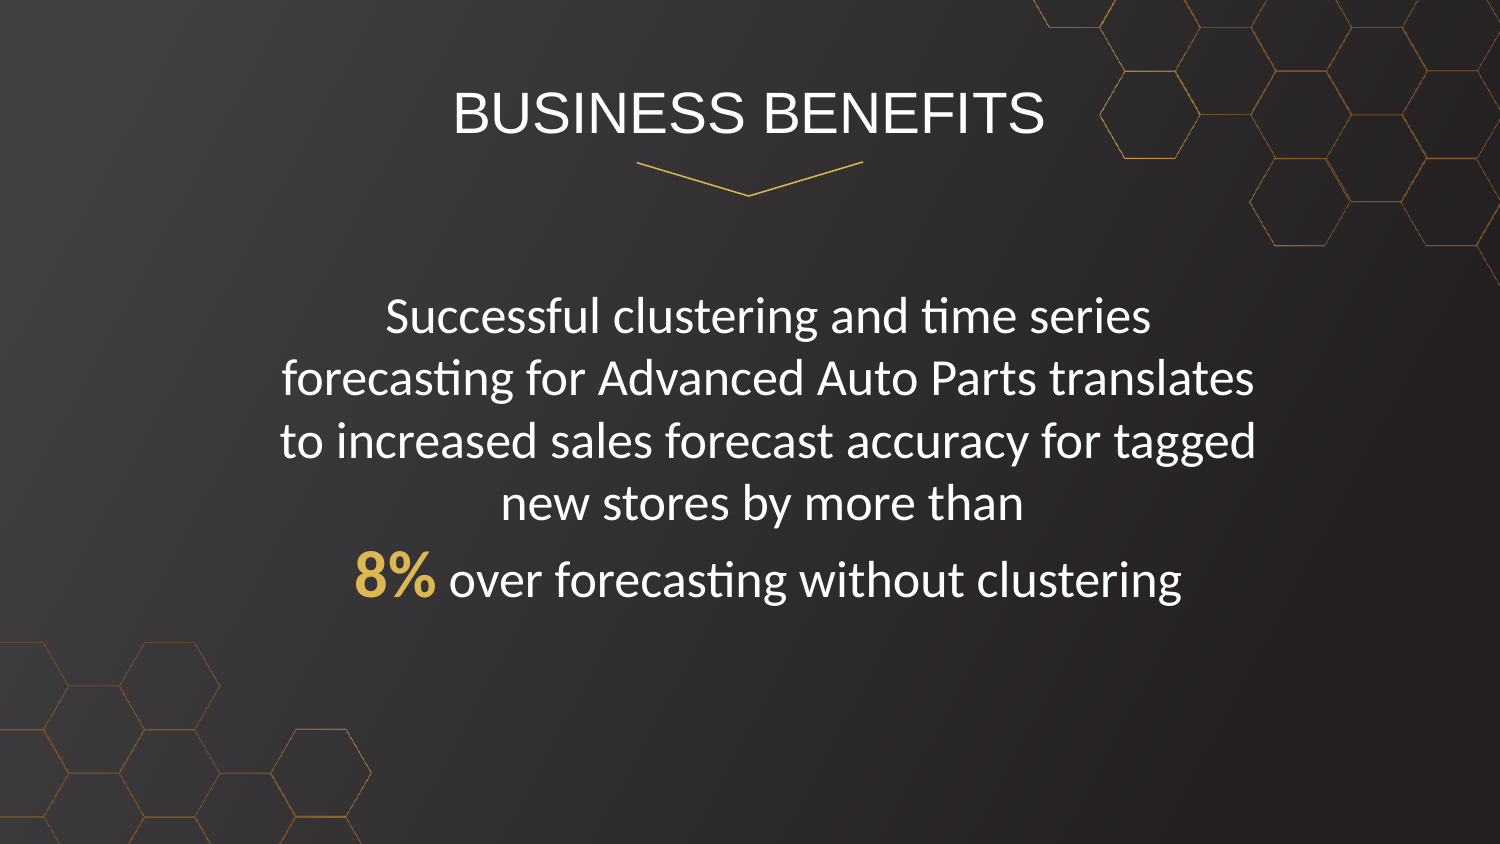

BUSINESS BENEFITS

Successful clustering and time series forecasting for Advanced Auto Parts translates to increased sales forecast accuracy for tagged new stores by more than
8% over forecasting without clustering